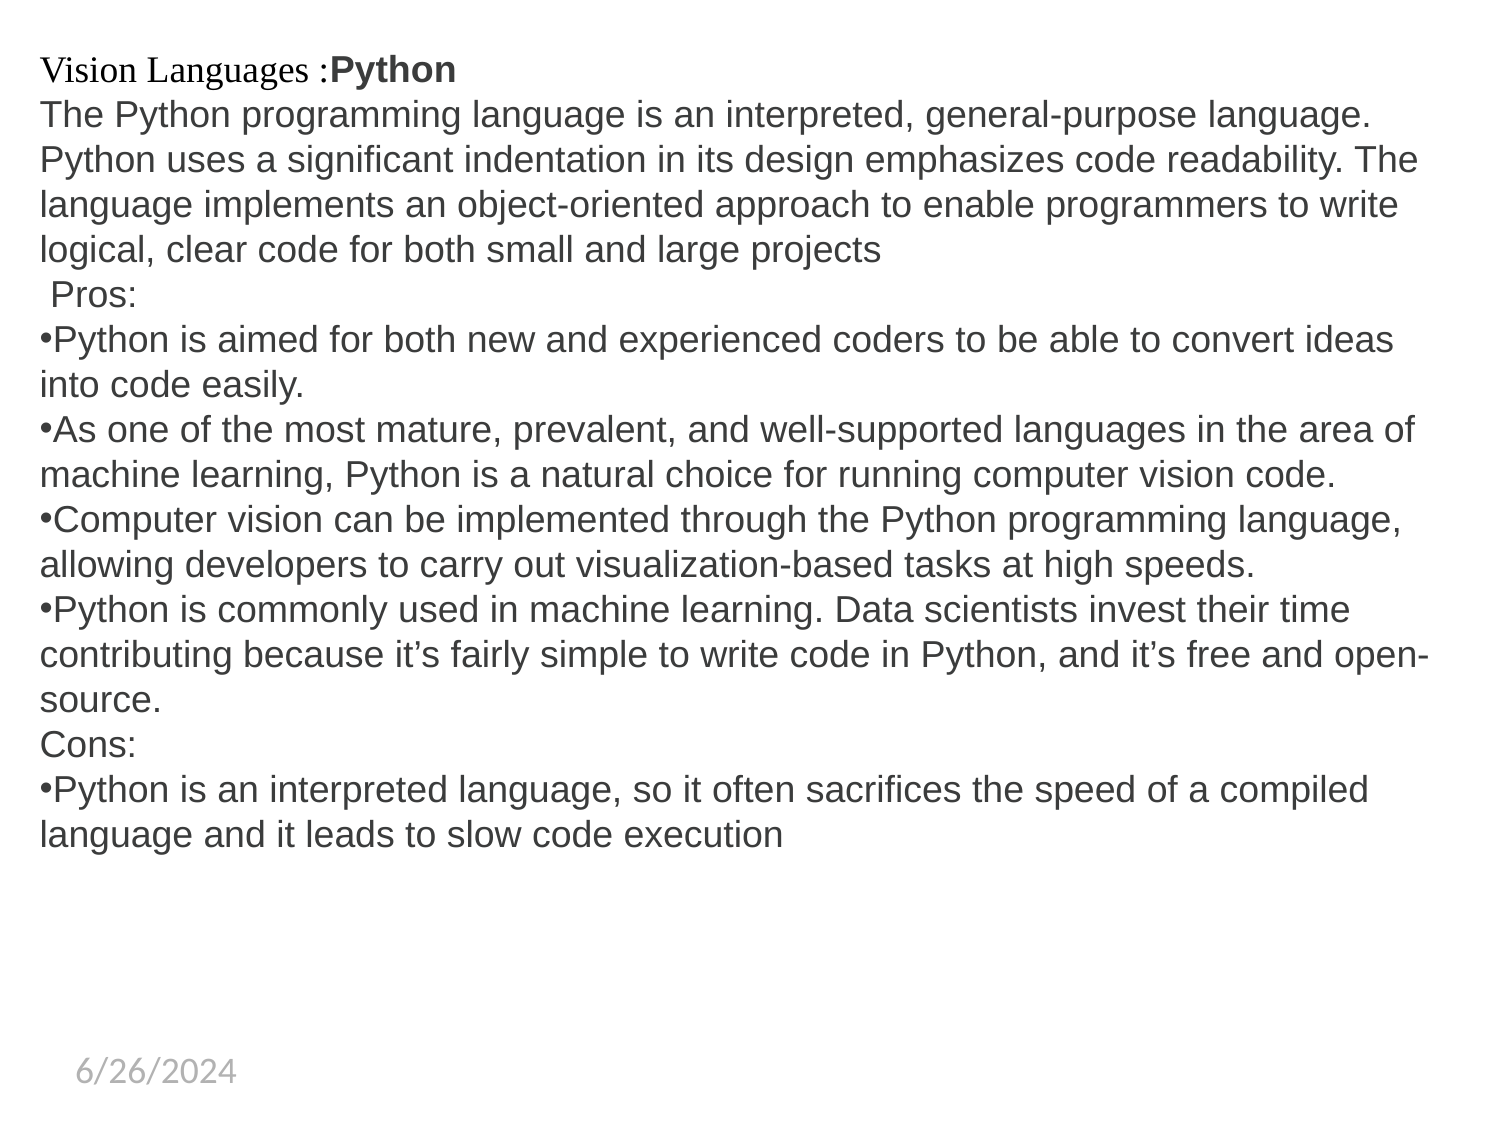

Vision Languages :Python
The Python programming language is an interpreted, general-purpose language. Python uses a significant indentation in its design emphasizes code readability. The language implements an object-oriented approach to enable programmers to write logical, clear code for both small and large projects
 Pros:
Python is aimed for both new and experienced coders to be able to convert ideas into code easily.
As one of the most mature, prevalent, and well-supported languages in the area of machine learning, Python is a natural choice for running computer vision code.
Computer vision can be implemented through the Python programming language, allowing developers to carry out visualization-based tasks at high speeds.
Python is commonly used in machine learning. Data scientists invest their time contributing because it’s fairly simple to write code in Python, and it’s free and open-source.
Cons:
Python is an interpreted language, so it often sacrifices the speed of a compiled language and it leads to slow code execution

6/26/2024